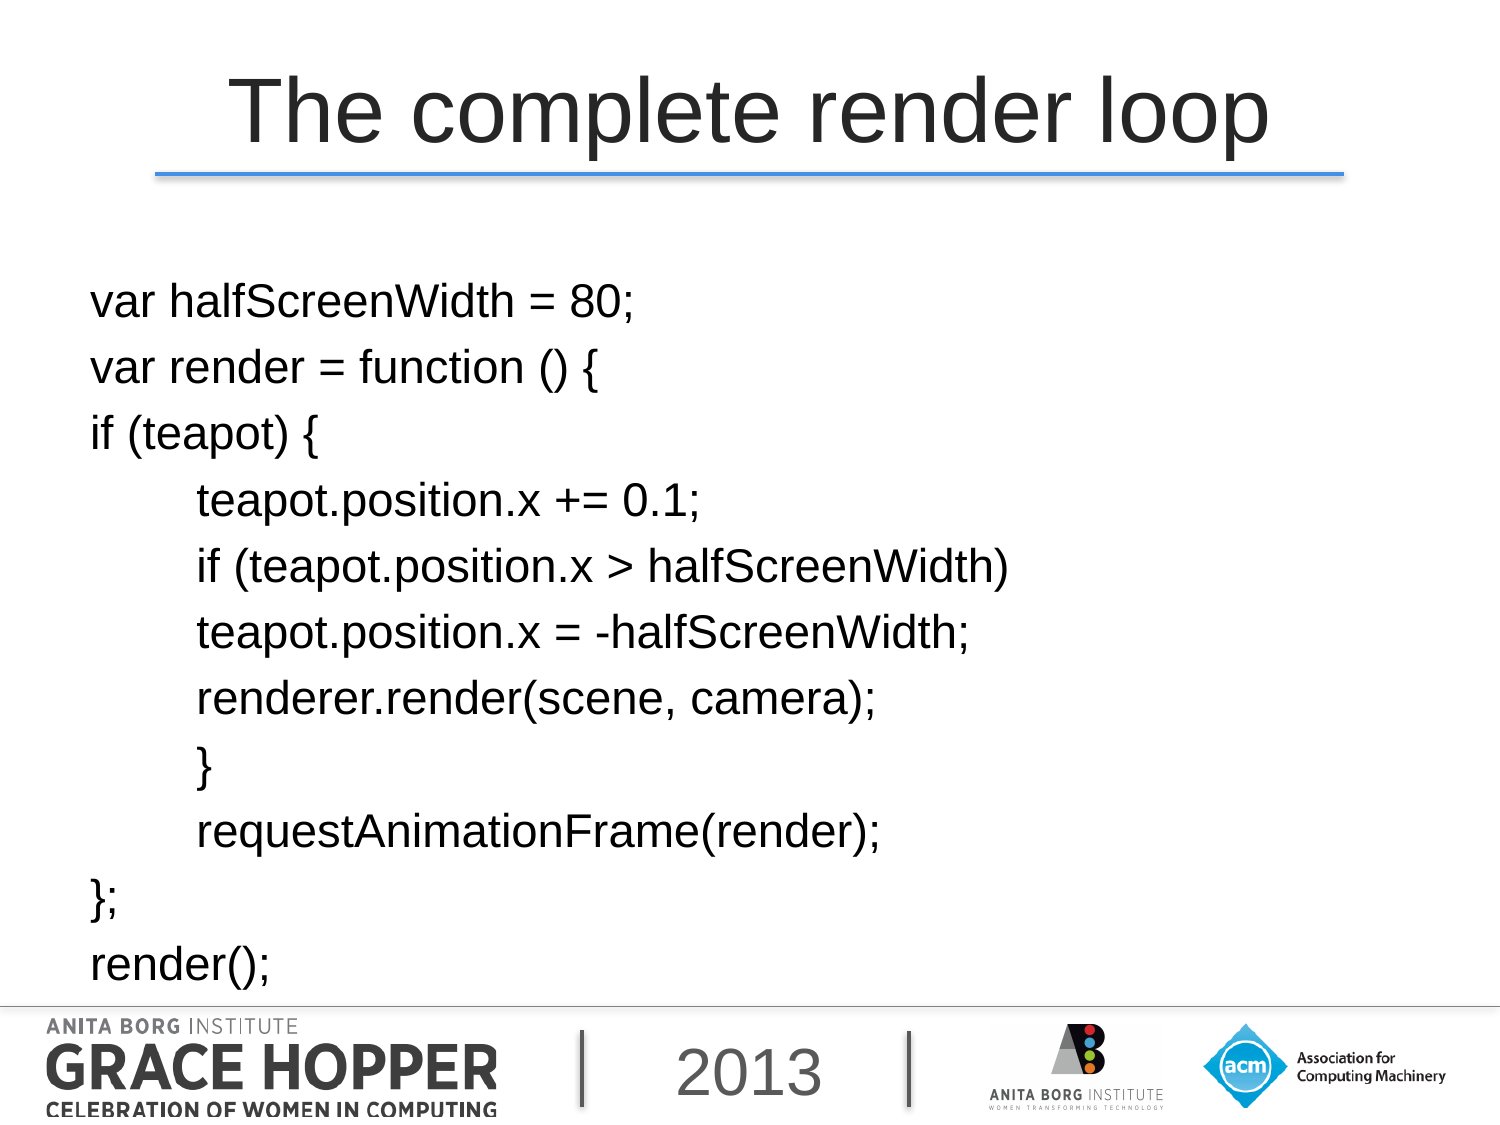

# The complete render loop
var halfScreenWidth = 80;
var render = function () {
if (teapot) {
	teapot.position.x += 0.1;
	if (teapot.position.x > halfScreenWidth)
		teapot.position.x = -halfScreenWidth;
	renderer.render(scene, camera);
	}
	requestAnimationFrame(render);
};
render();